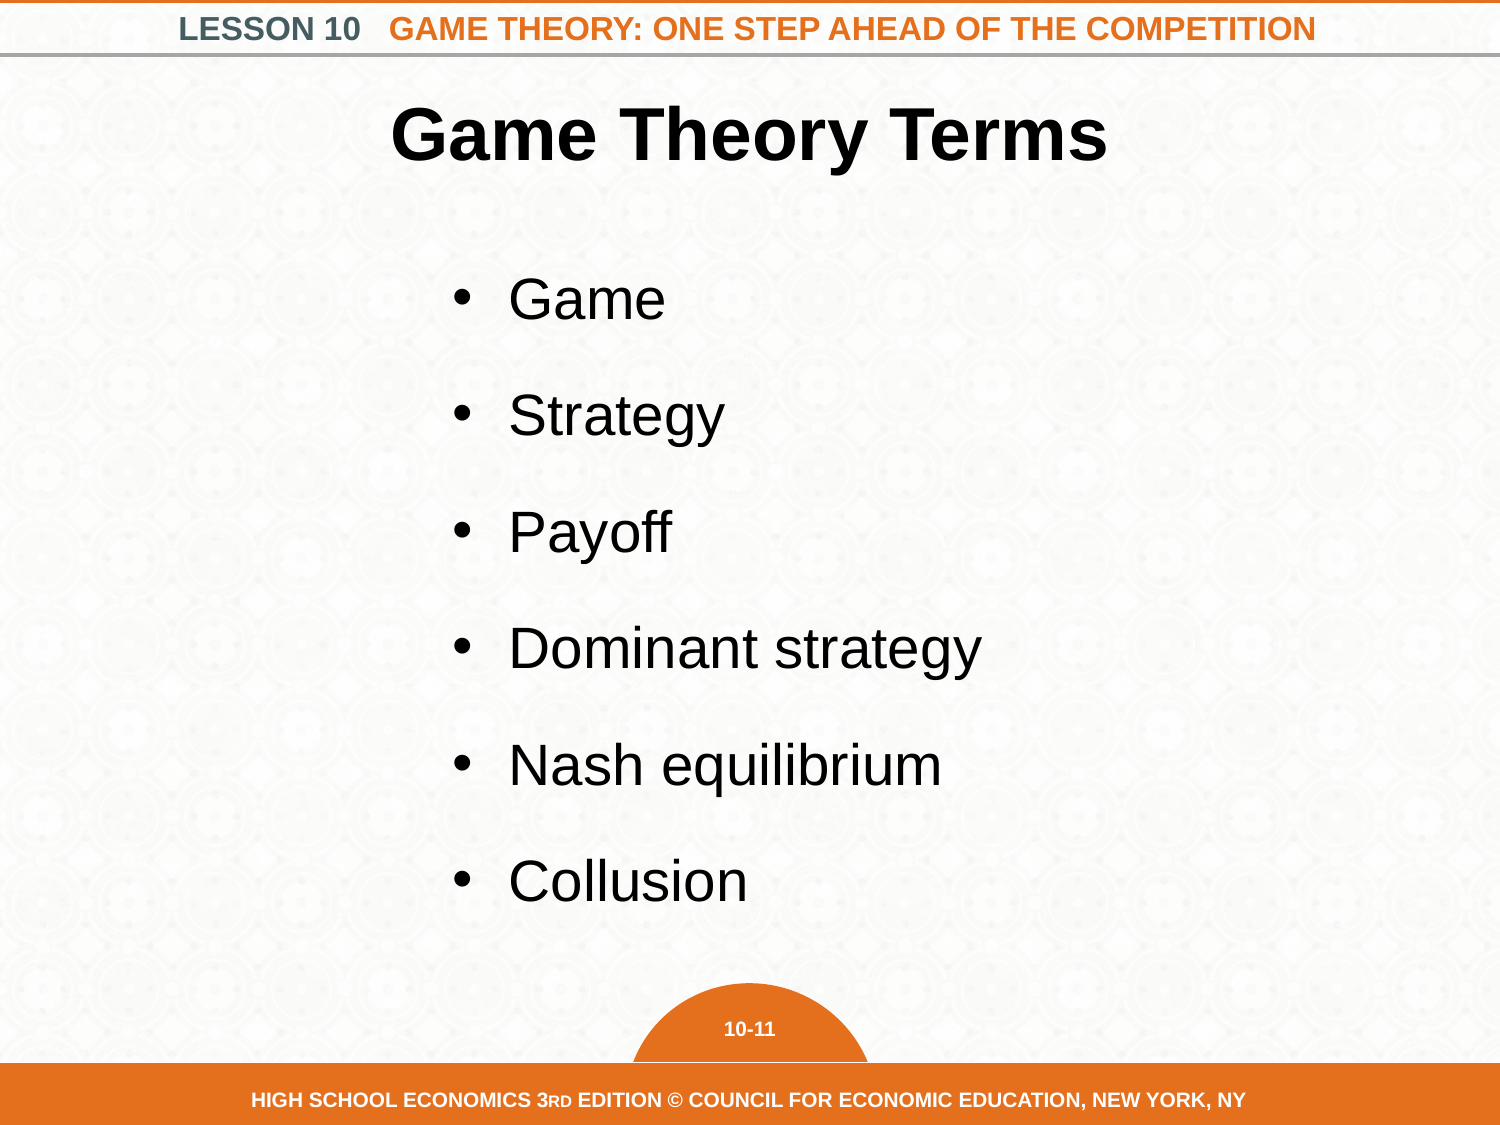

# Game Theory Terms
Game
Strategy
Payoff
Dominant strategy
Nash equilibrium
Collusion